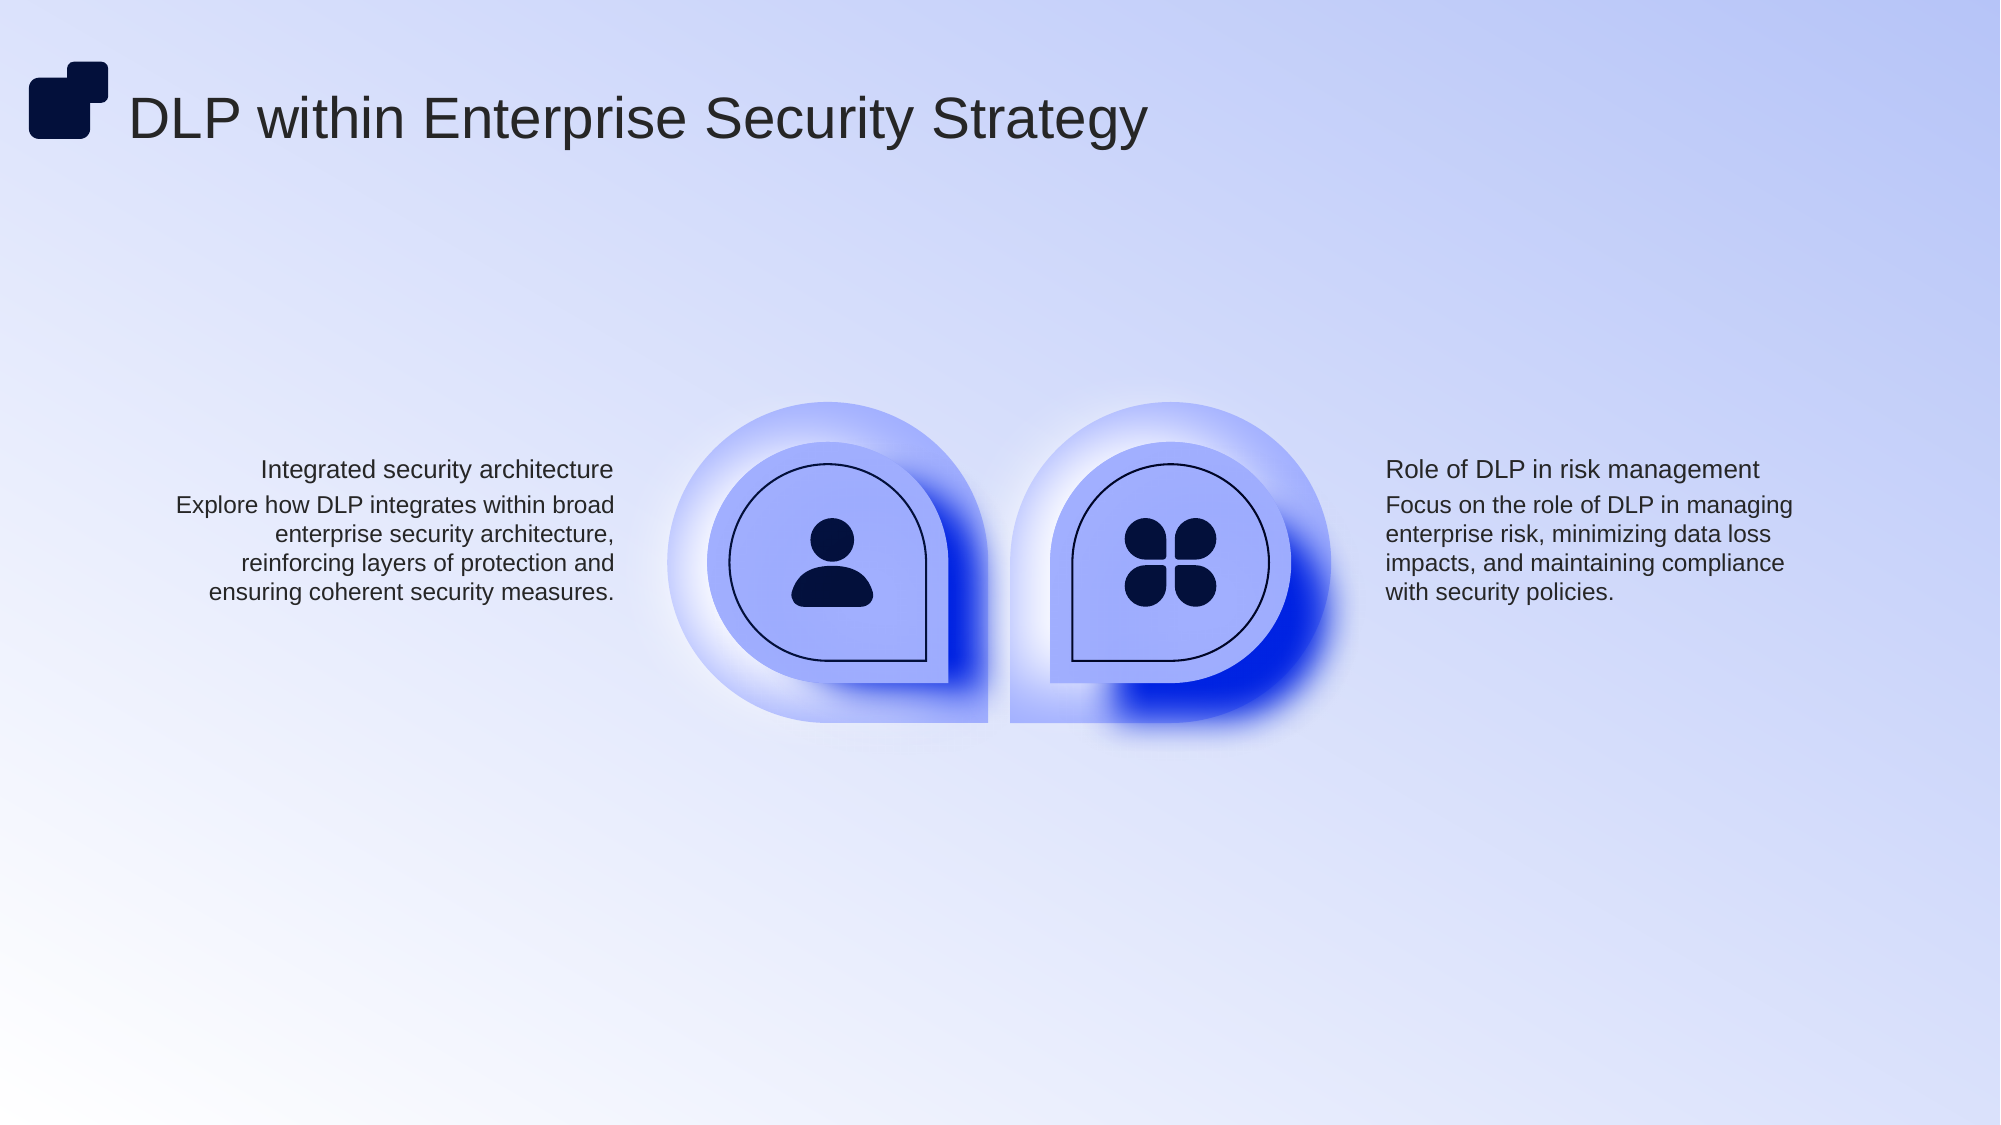

DLP within Enterprise Security Strategy

Integrated security architecture
Role of DLP in risk management

Explore how DLP integrates within broad enterprise security architecture, reinforcing layers of protection and ensuring coherent security measures.
Focus on the role of DLP in managing enterprise risk, minimizing data loss impacts, and maintaining compliance with security policies.